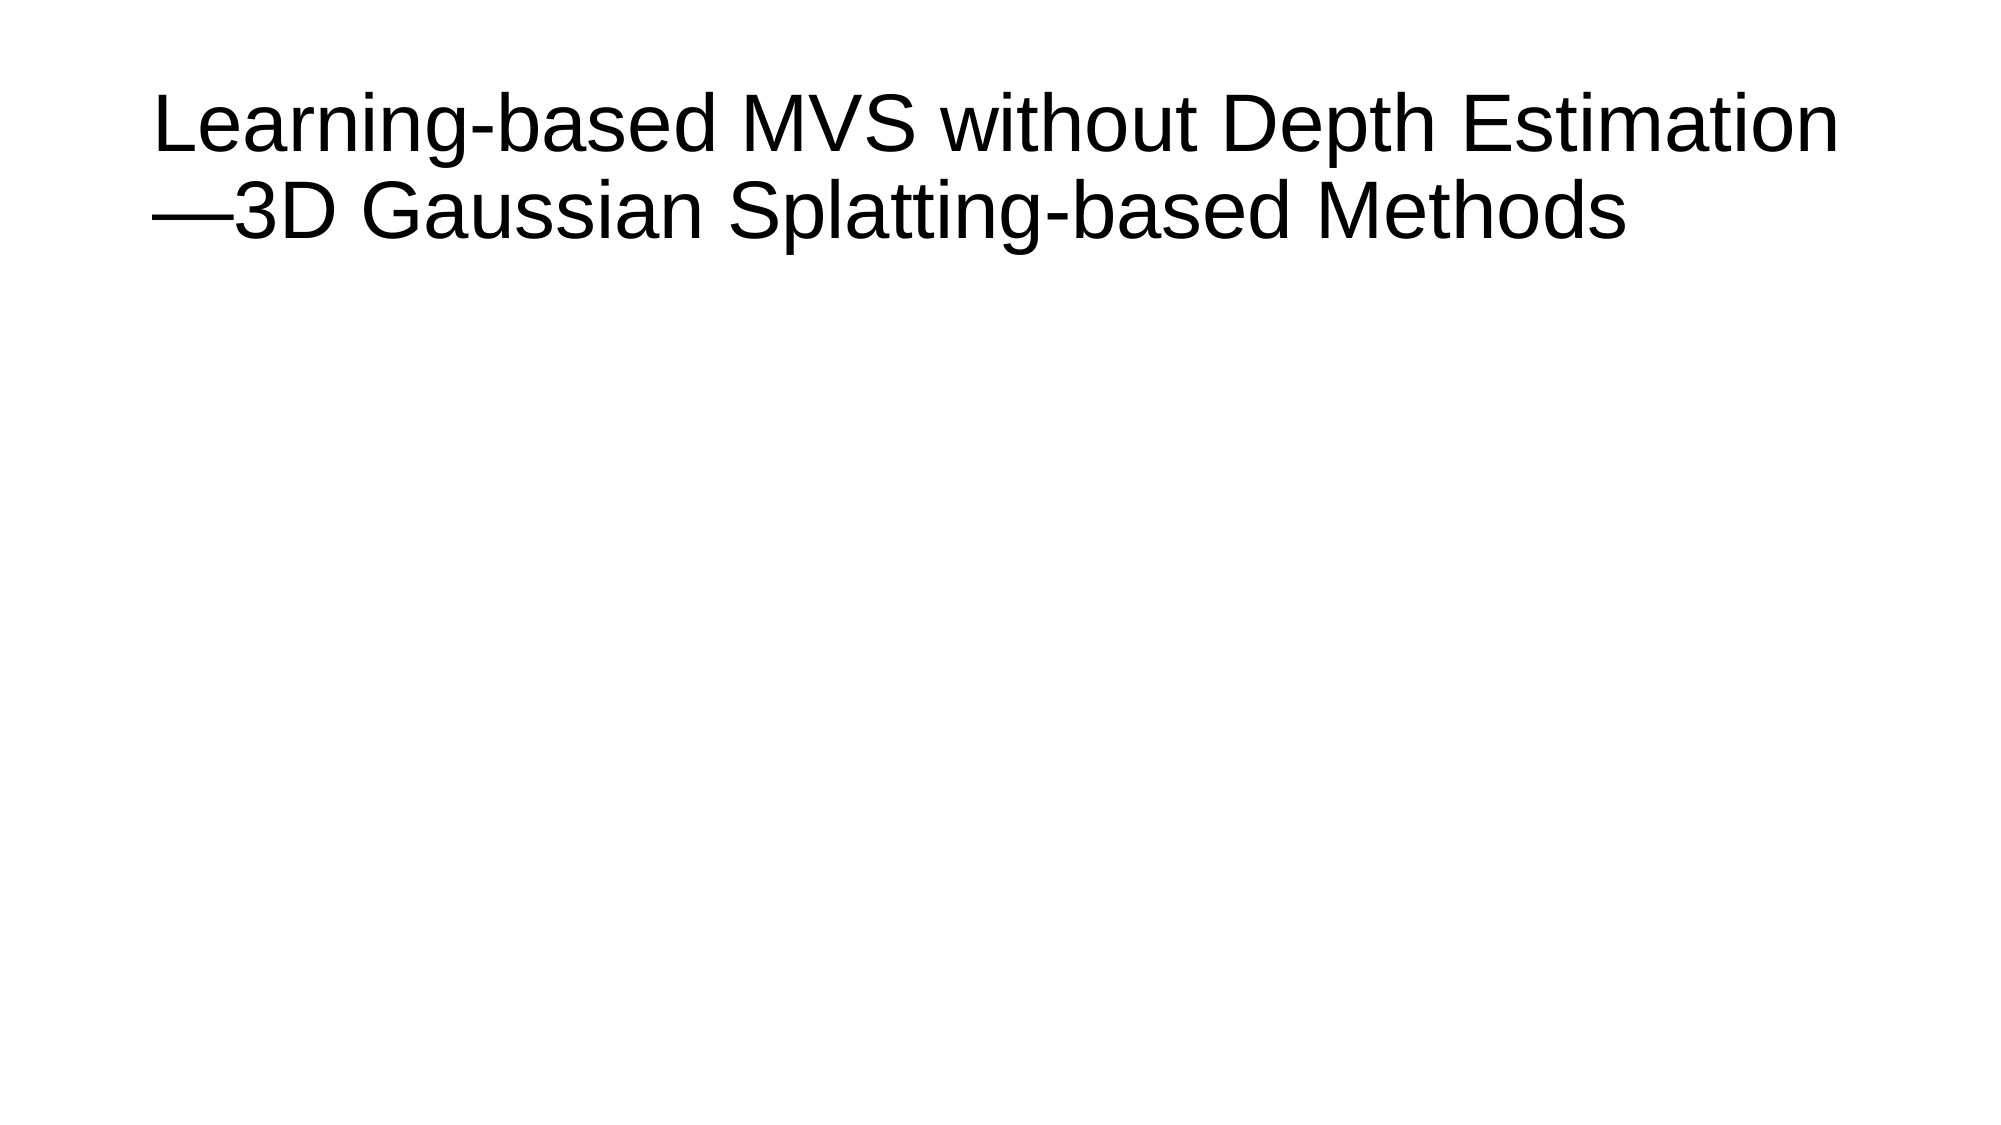

# Learning-based MVS without Depth Estimation —3D Gaussian Splatting-based Methods